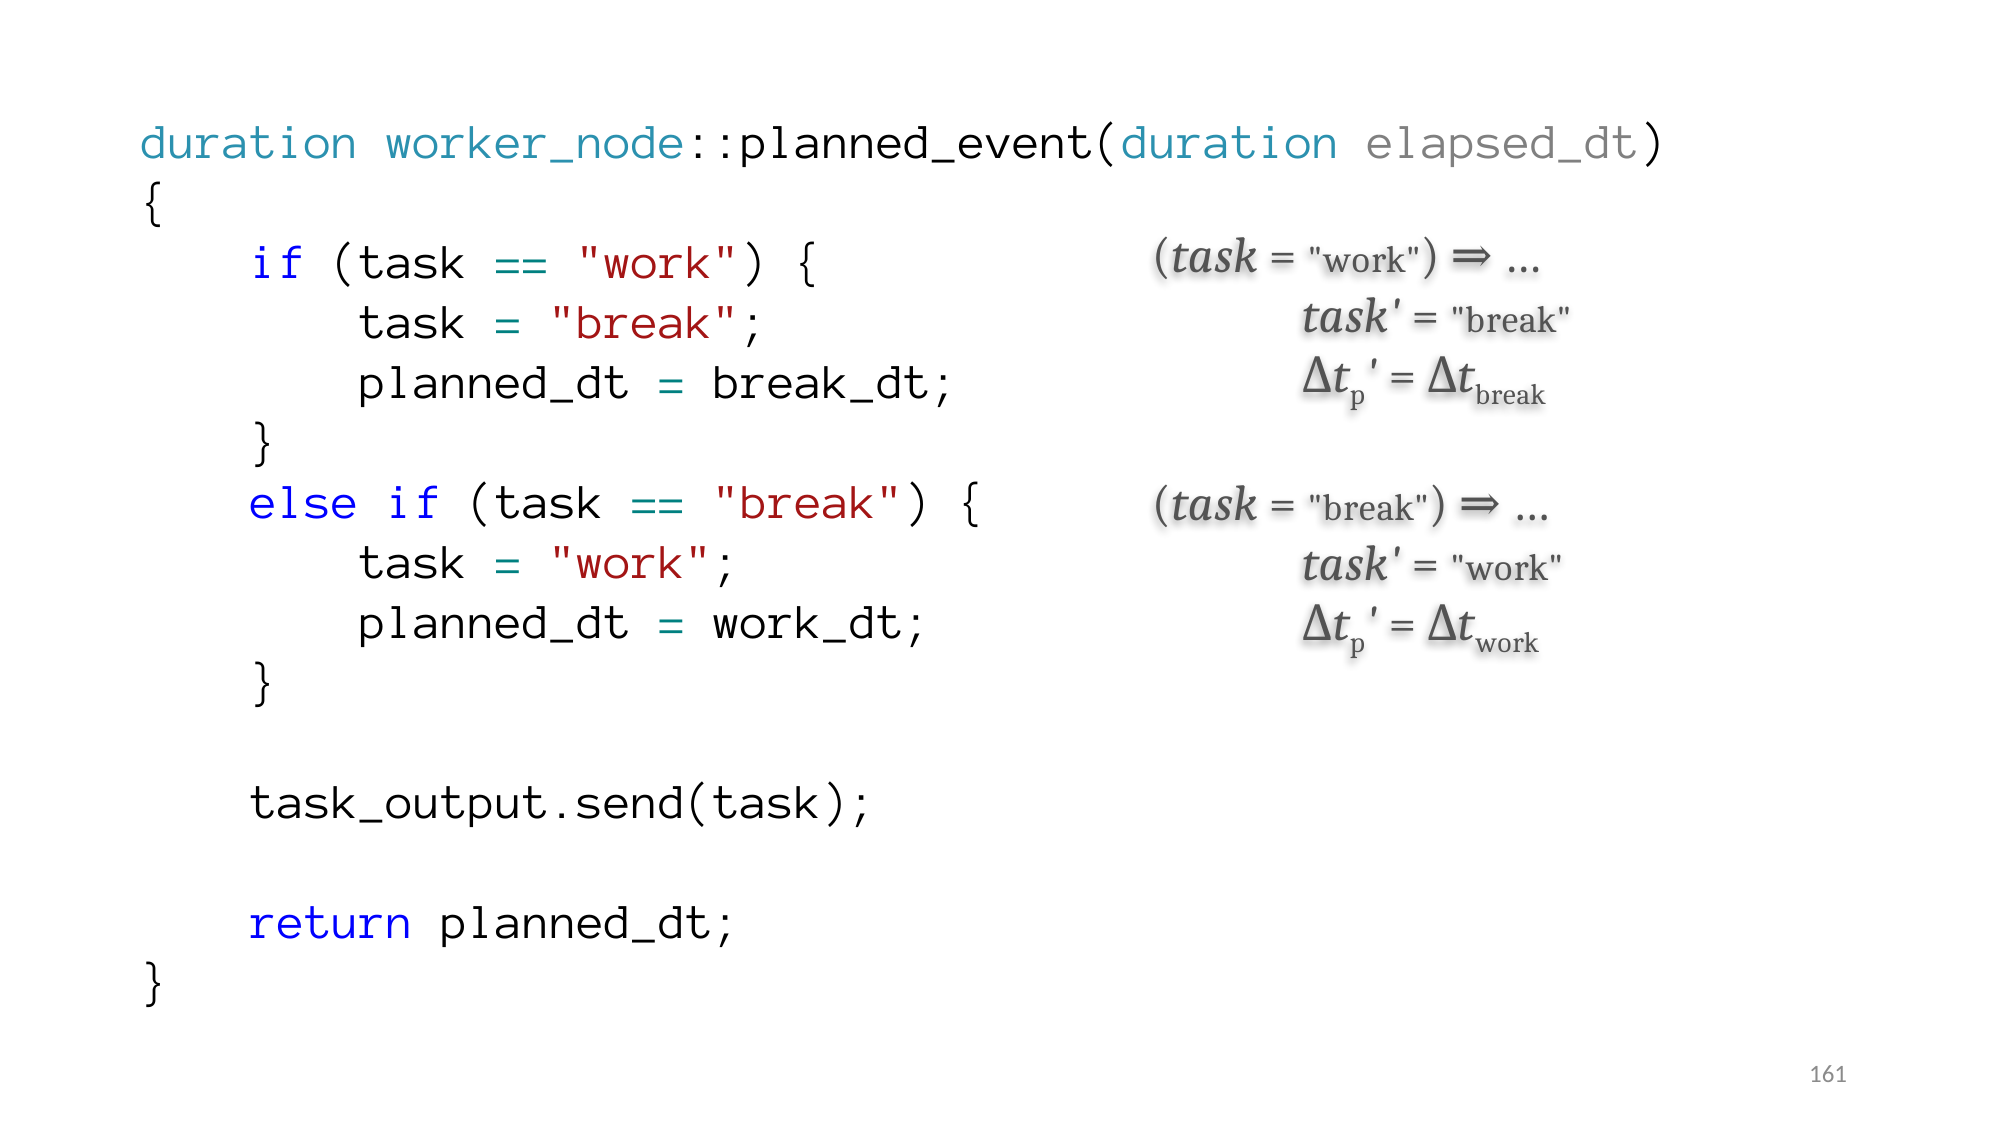

duration worker_node::planned_event(duration elapsed_dt)
{
    if (task == "work") {
        task = "break";
        planned_dt = break_dt;
    }
    else if (task == "break") {
        task = "work";
        planned_dt = work_dt;
    }

    task_output.send(task);

    return planned_dt;
}
(task = "work") ⇒ …
	task' = "break"
	Δtp' = Δtbreak

(task = "break") ⇒ …
	task' = "work"
	Δtp' = Δtwork
161